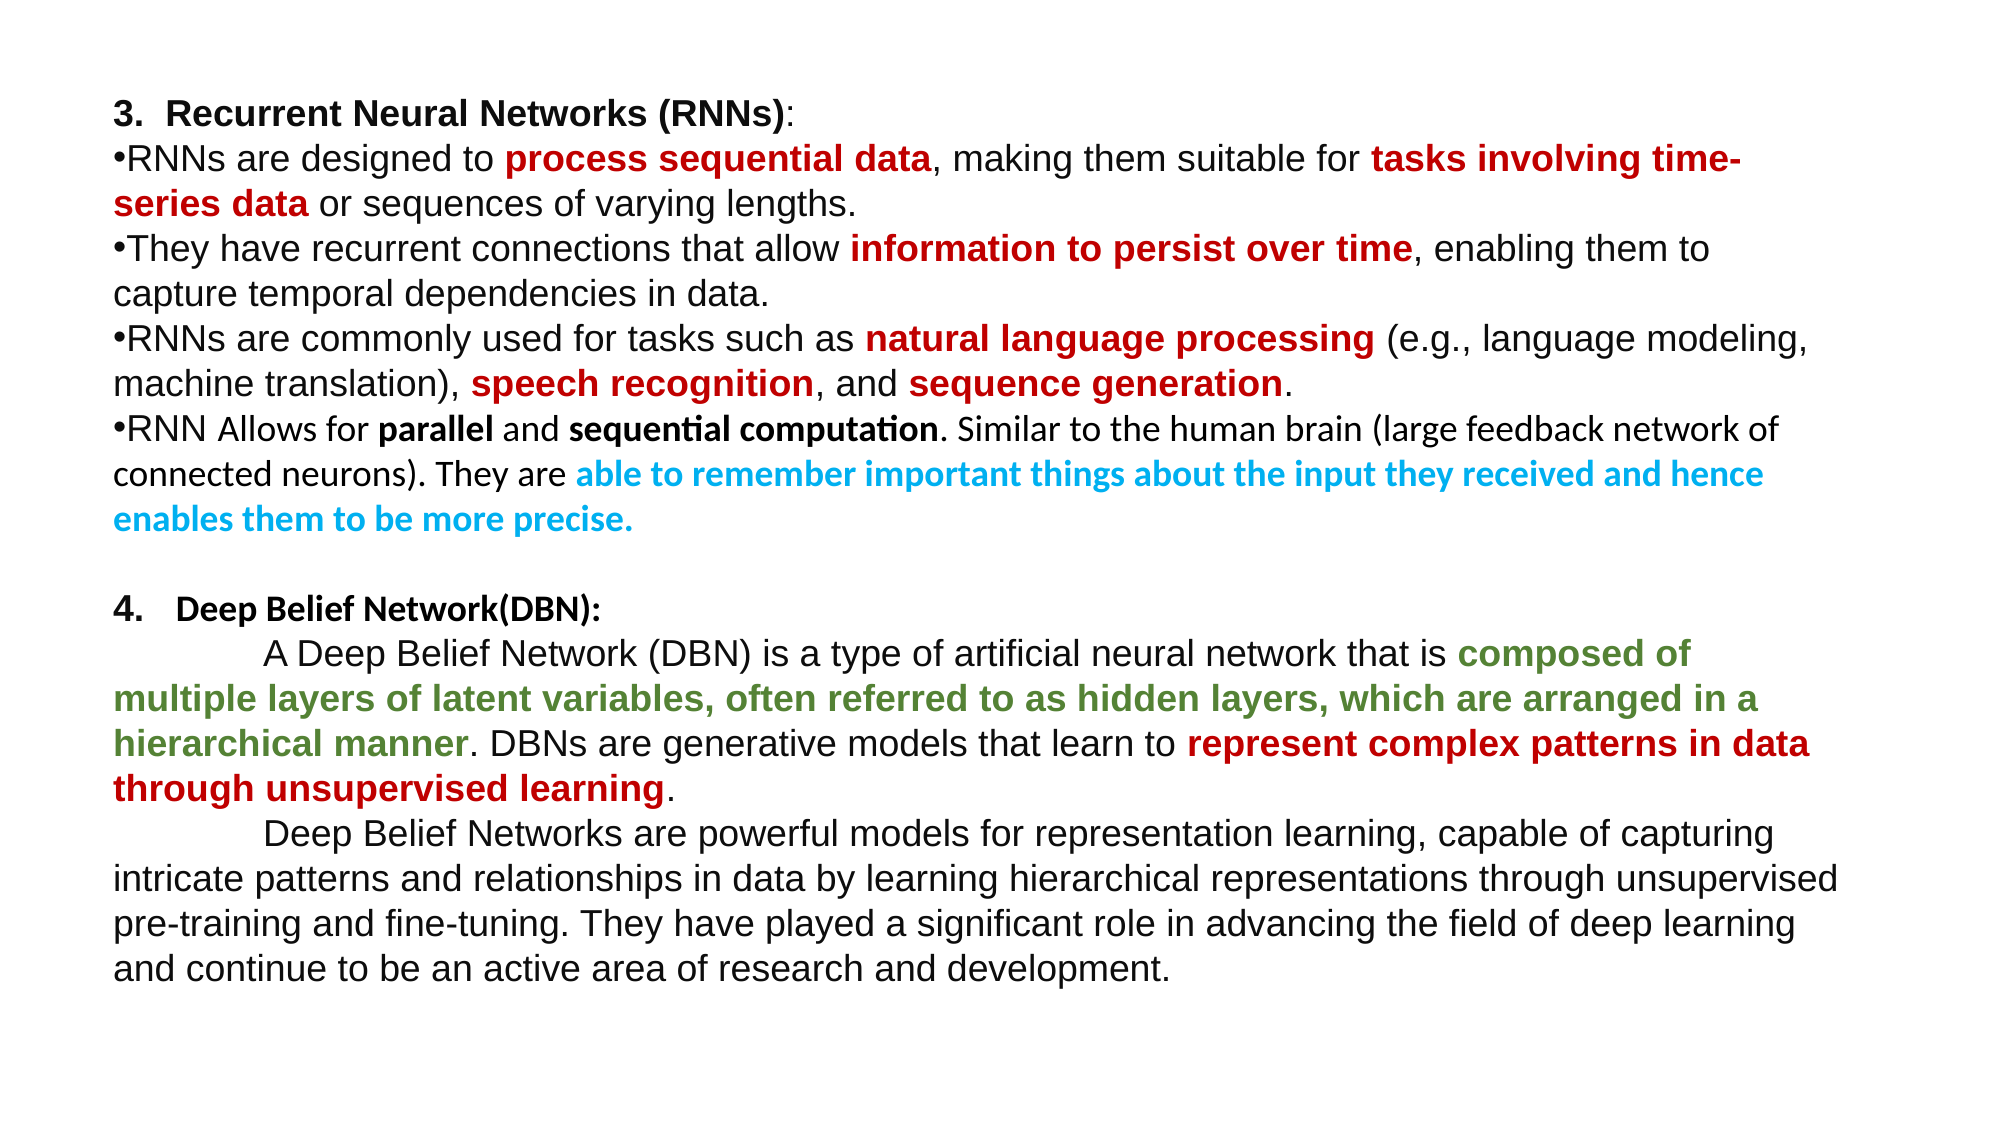

3.  Recurrent Neural Networks (RNNs):
RNNs are designed to process sequential data, making them suitable for tasks involving time-series data or sequences of varying lengths.
They have recurrent connections that allow information to persist over time, enabling them to capture temporal dependencies in data.
RNNs are commonly used for tasks such as natural language processing (e.g., language modeling, machine translation), speech recognition, and sequence generation.
RNN Allows for parallel and sequential computation. Similar to the human brain (large feedback network of connected neurons). They are able to remember important things about the input they received and hence enables them to be more precise.

4.   Deep Belief Network(DBN):
	A Deep Belief Network (DBN) is a type of artificial neural network that is composed of multiple layers of latent variables, often referred to as hidden layers, which are arranged in a hierarchical manner. DBNs are generative models that learn to represent complex patterns in data through unsupervised learning.
	Deep Belief Networks are powerful models for representation learning, capable of capturing intricate patterns and relationships in data by learning hierarchical representations through unsupervised pre-training and fine-tuning. They have played a significant role in advancing the field of deep learning and continue to be an active area of research and development.